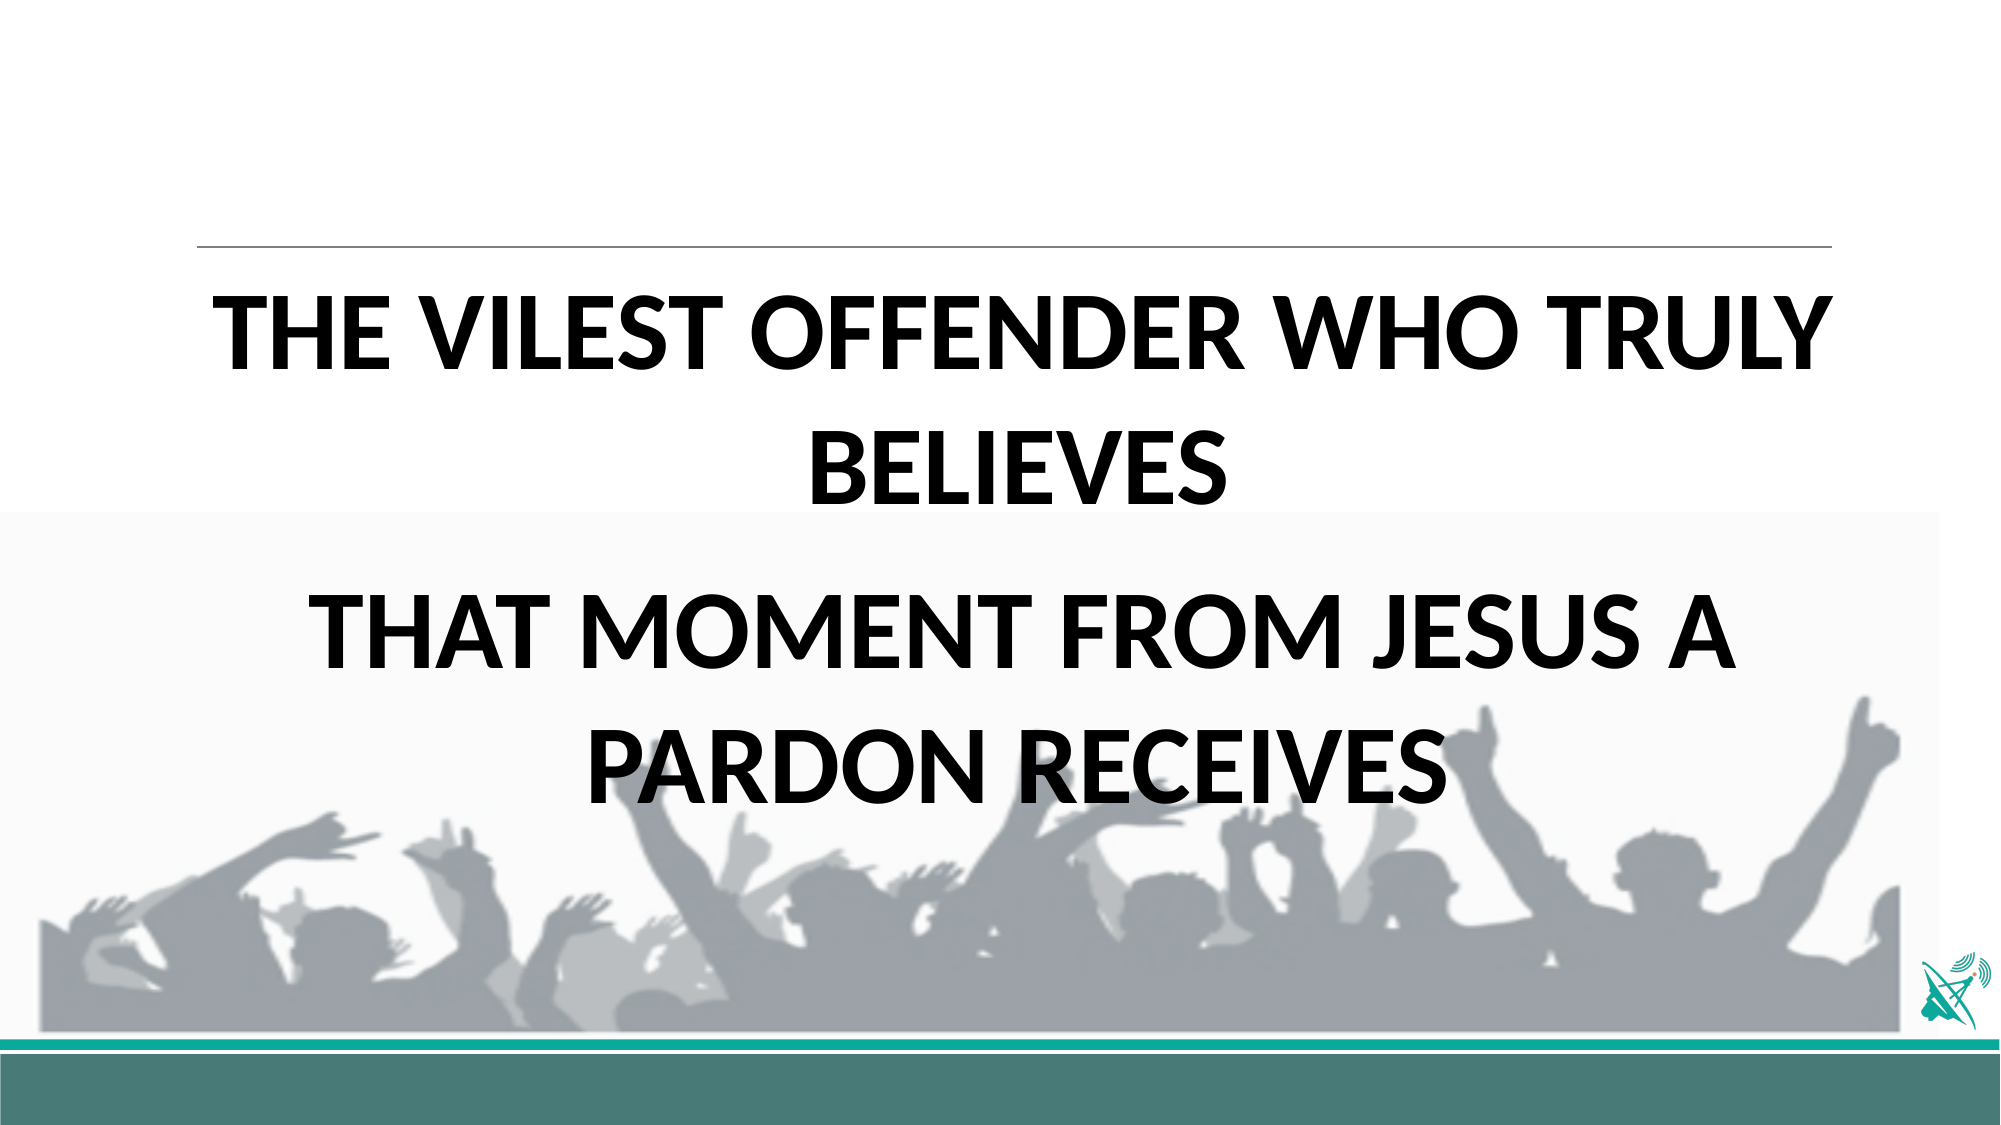

THE VILEST OFFENDER WHO TRULY BELIEVES
THAT MOMENT FROM JESUS A PARDON RECEIVES